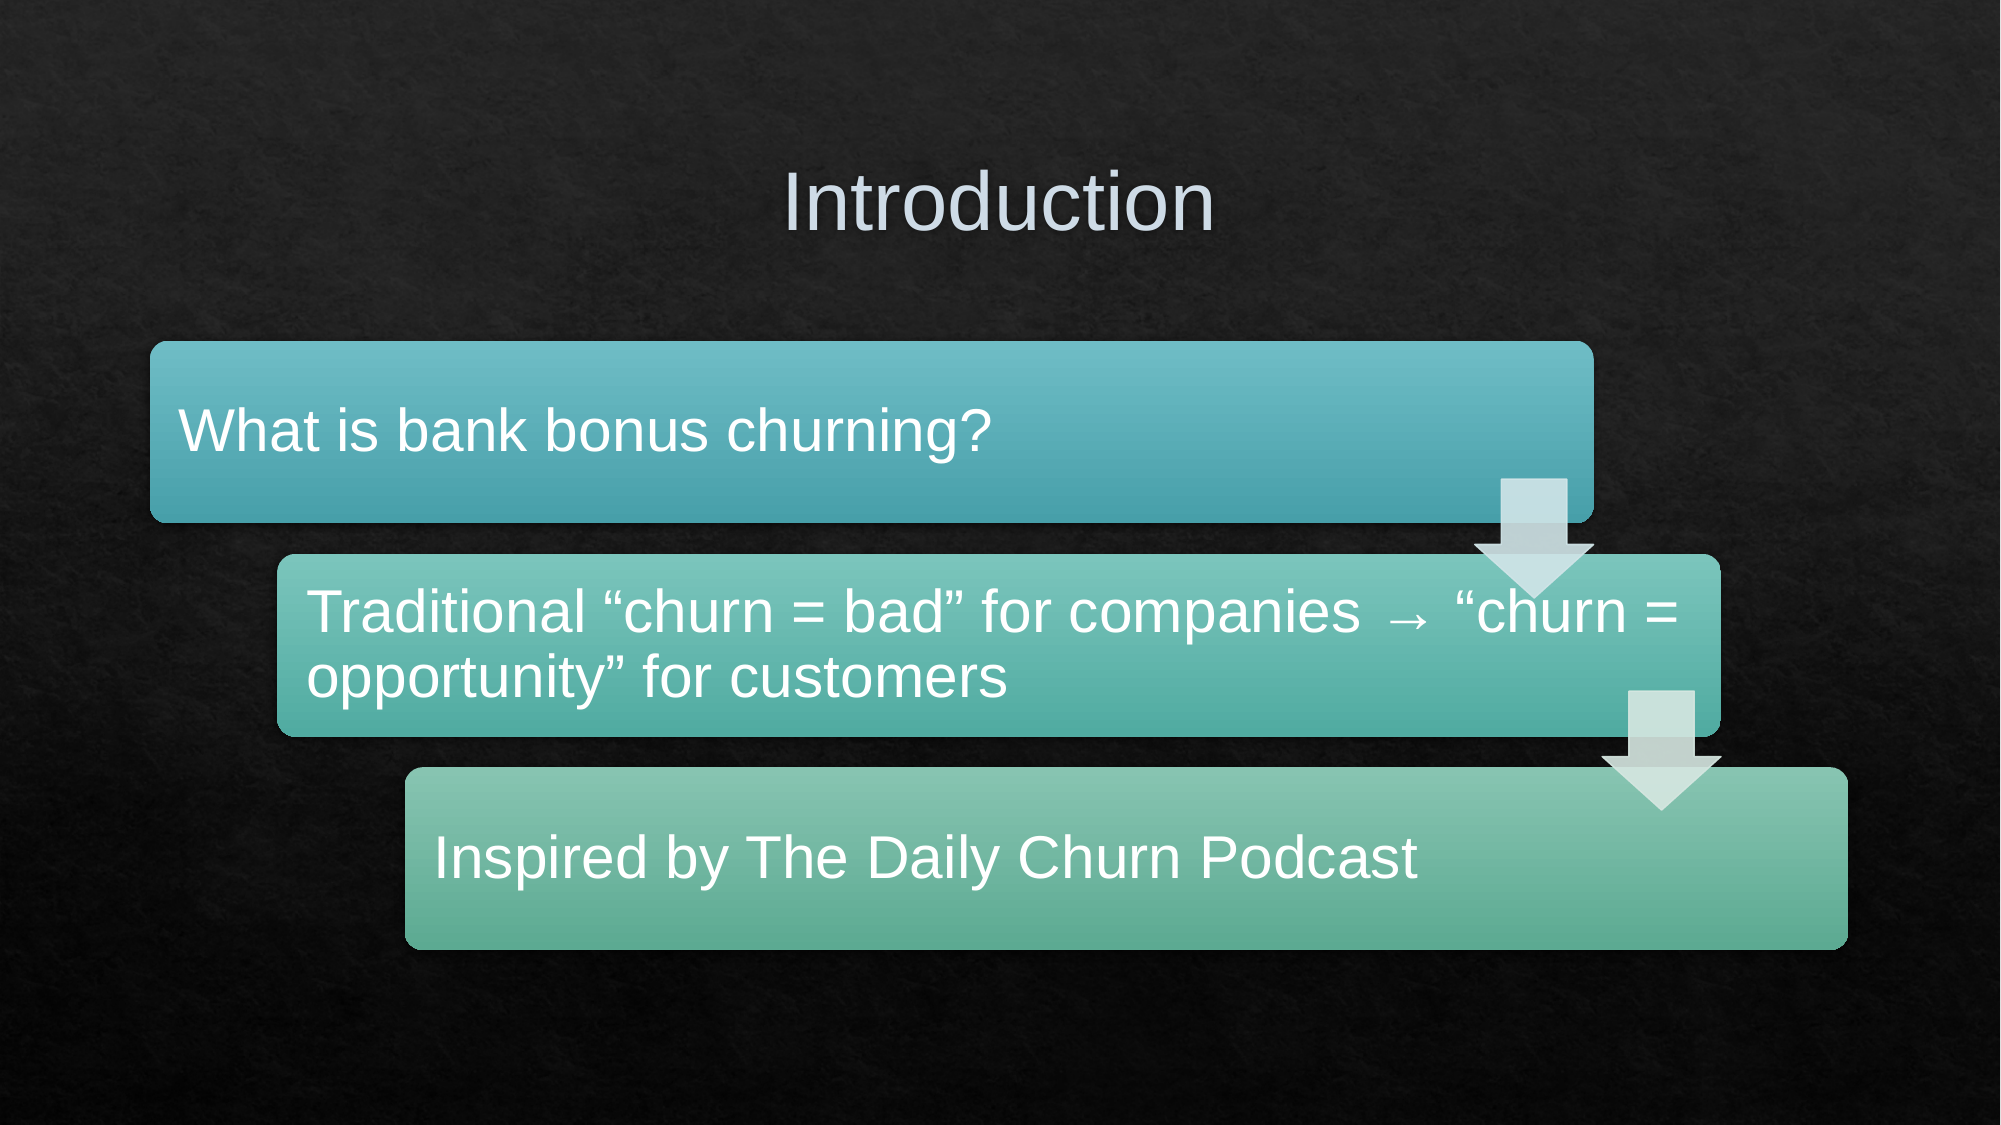

# Introduction
What is bank bonus churning?
Traditional “churn = bad” for companies → “churn = opportunity” for customers
Inspired by The Daily Churn Podcast